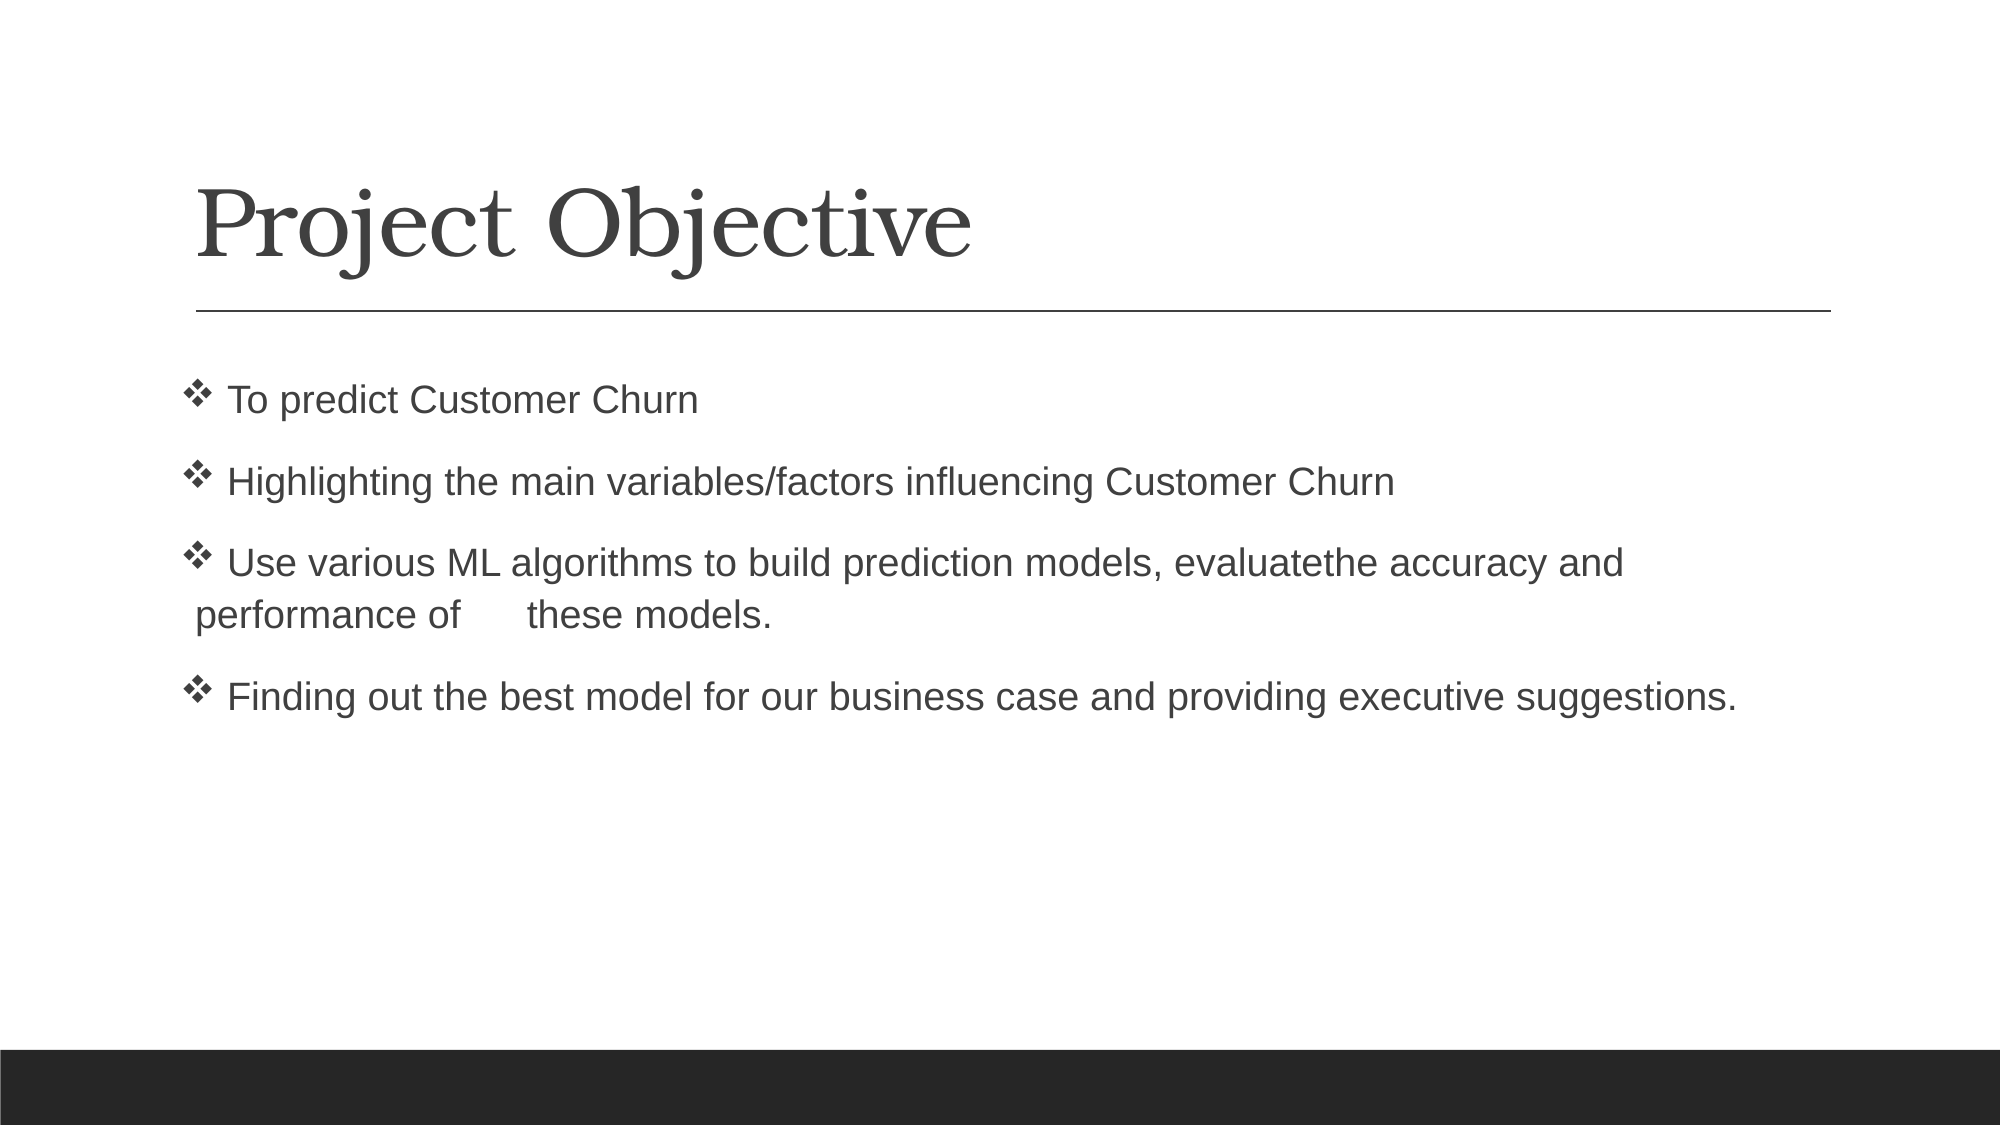

# Project Objective
 To predict Customer Churn
 Highlighting the main variables/factors influencing Customer Churn
 Use various ML algorithms to build prediction models, evaluatethe accuracy and performance of      these models.
 Finding out the best model for our business case and providing executive suggestions.